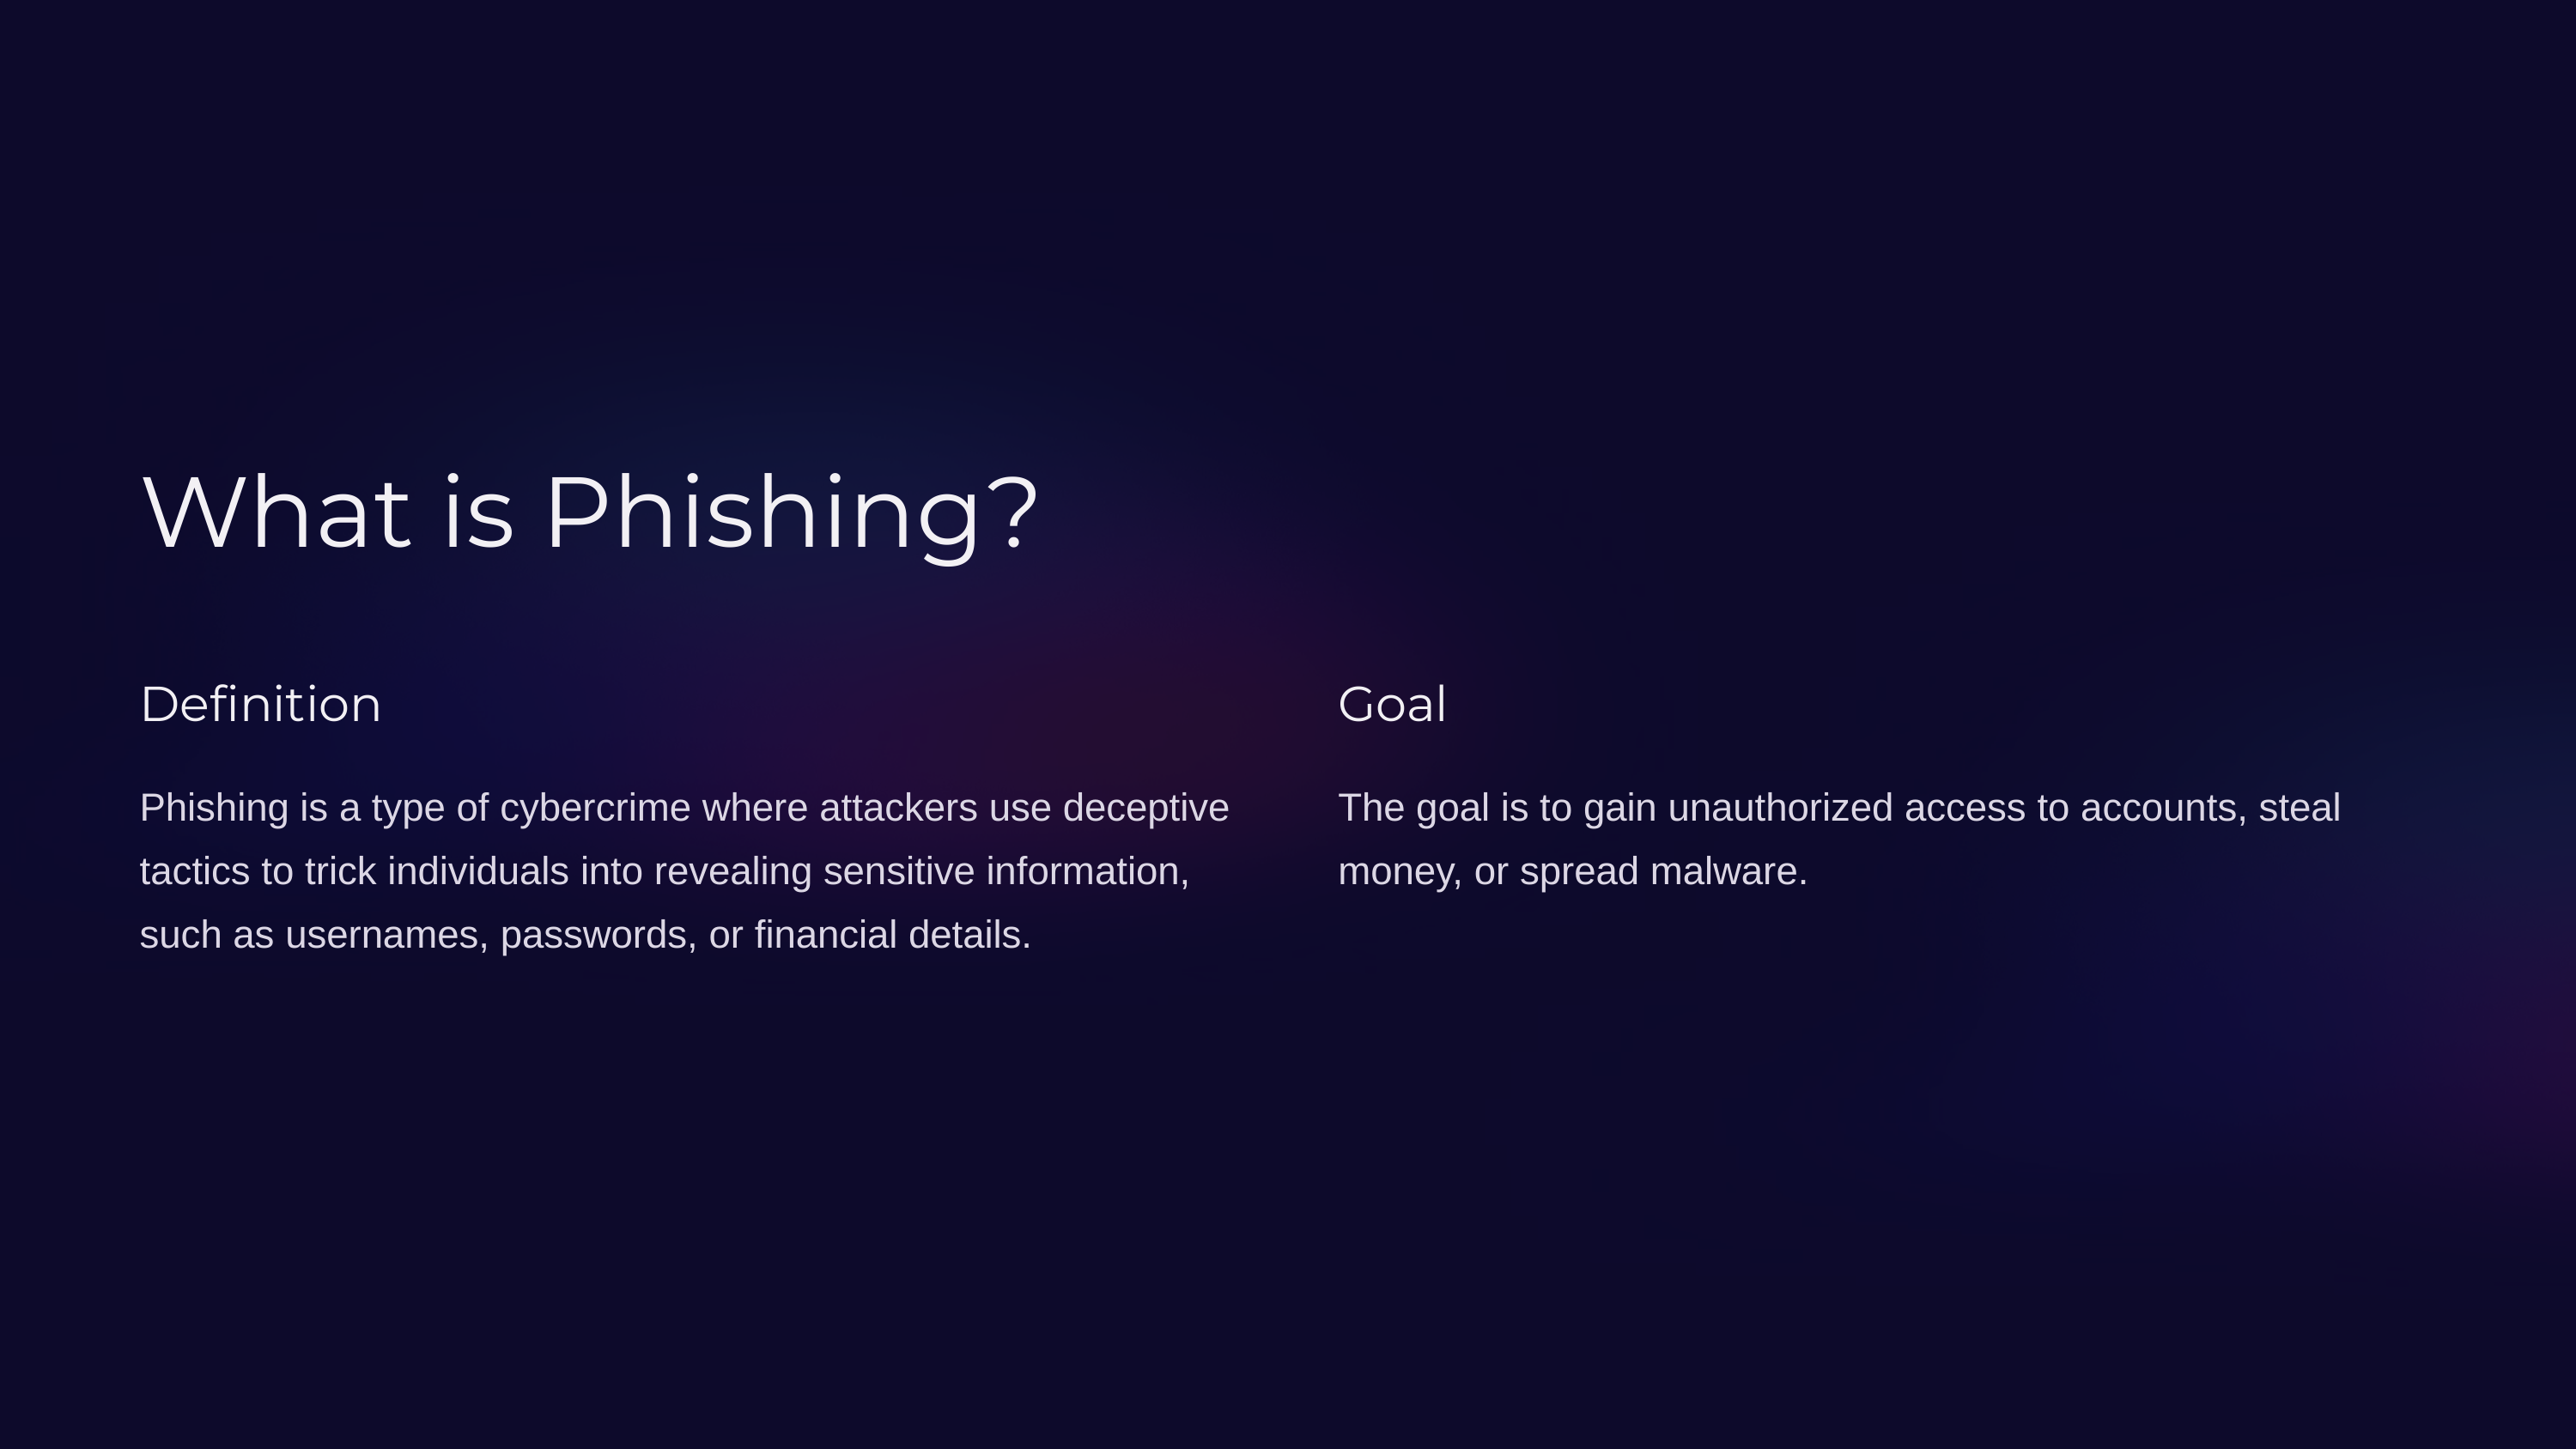

What is Phishing?

Definition

Goal

Phishing is a type of cybercrime where attackers use deceptive tactics to trick individuals into revealing sensitive information, such as usernames, passwords, or financial details.

The goal is to gain unauthorized access to accounts, steal money, or spread malware.